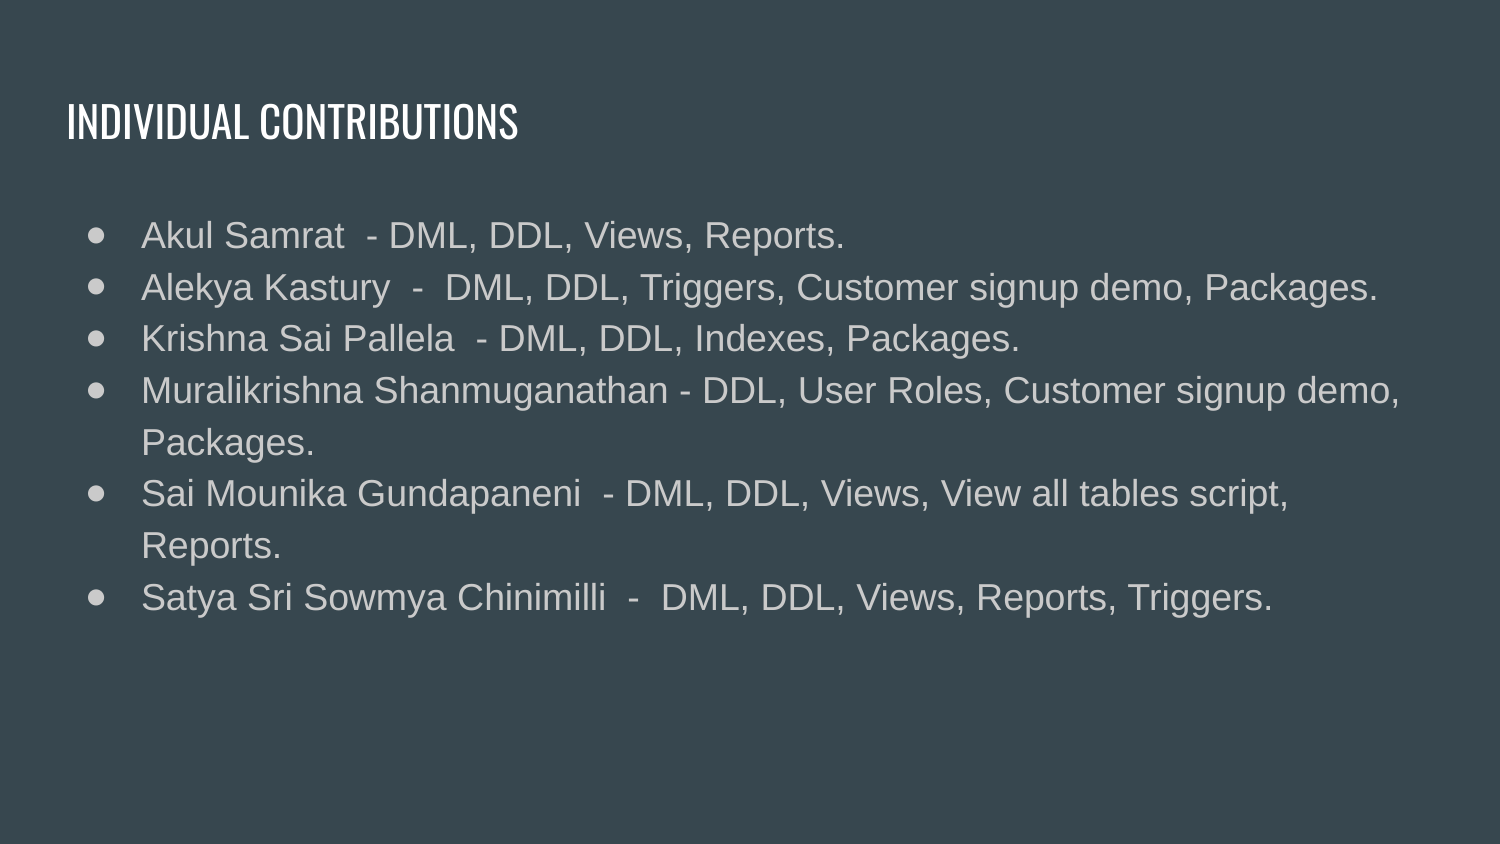

# INDIVIDUAL CONTRIBUTIONS
Akul Samrat  - DML, DDL, Views, Reports.
Alekya Kastury  -  DML, DDL, Triggers, Customer signup demo, Packages.
Krishna Sai Pallela  - DML, DDL, Indexes, Packages.
Muralikrishna Shanmuganathan - DDL, User Roles, Customer signup demo, Packages.
Sai Mounika Gundapaneni  - DML, DDL, Views, View all tables script, Reports.
Satya Sri Sowmya Chinimilli  -  DML, DDL, Views, Reports, Triggers.